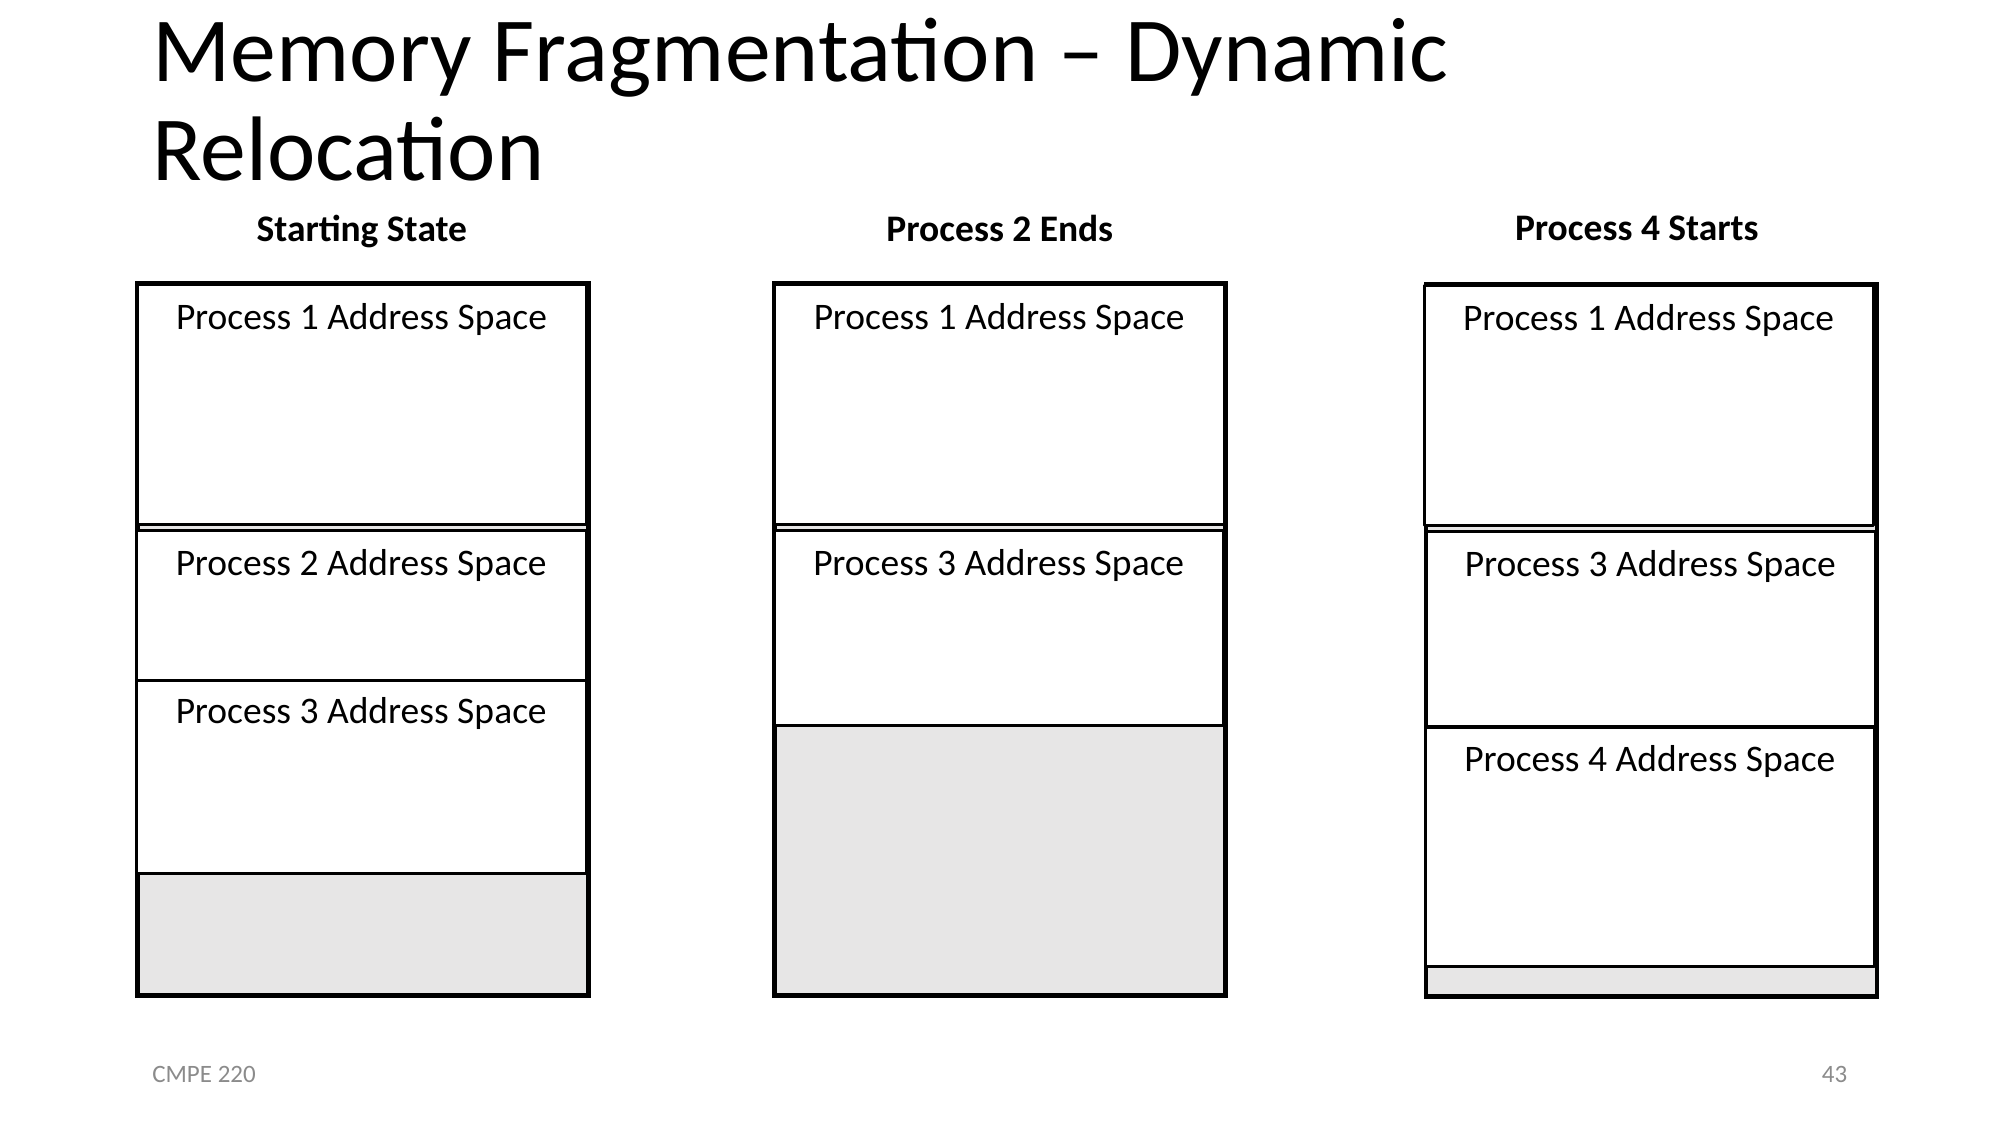

# Memory Fragmentation – Dynamic Relocation
Process 4 Starts
Process 1 Address Space
Starting State
Process 2 Ends

Process 1 Address Space

Process 1 Address Space

Process 1 Address Space

Process 2 Address Space

Process 3 Address Space

Process 3 Address Space

Process 3 Address Space

Process 4 Address Space

CMPE 220
43